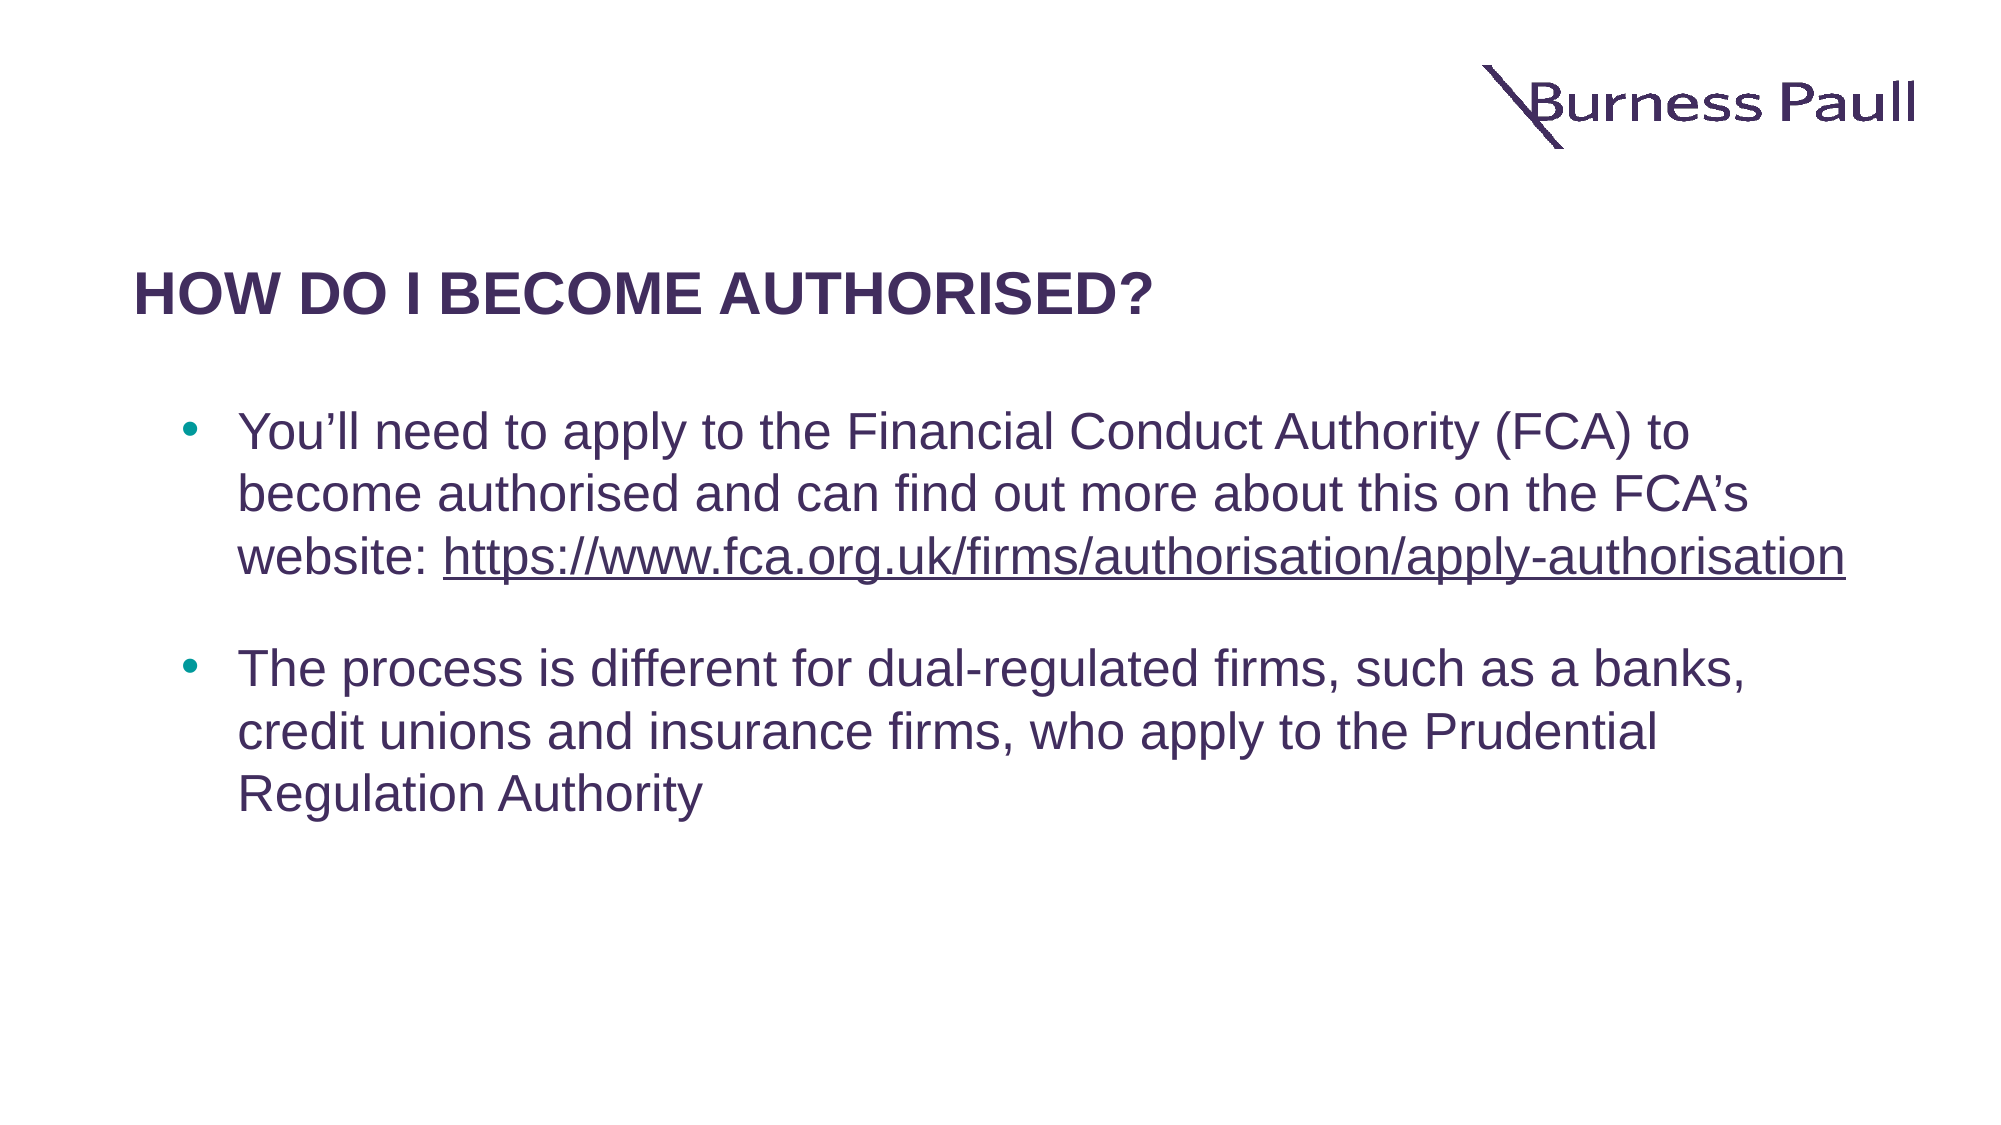

# HOW DO I BECOME AUTHORISED?
You’ll need to apply to the Financial Conduct Authority (FCA) to become authorised and can find out more about this on the FCA’s website: https://www.fca.org.uk/firms/authorisation/apply-authorisation
The process is different for dual-regulated firms, such as a banks, credit unions and insurance firms, who apply to the Prudential Regulation Authority